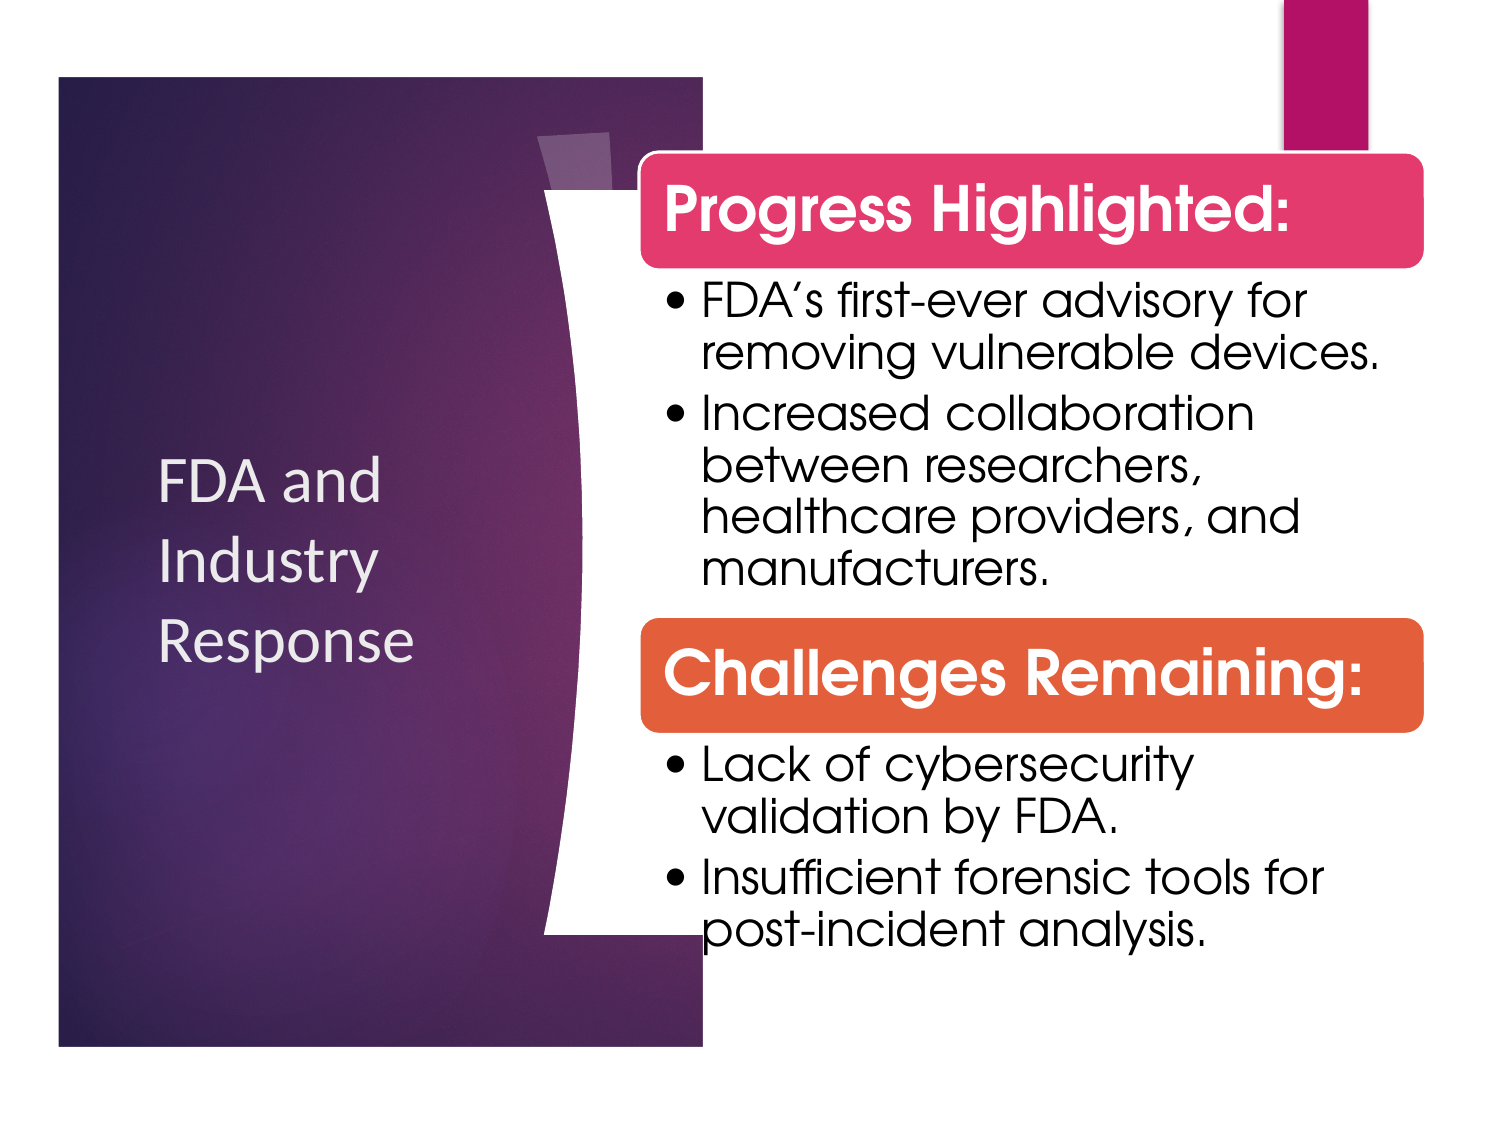

Progress Highlighted:

FDA’s first-ever advisory for removing vulnerable devices.
Increased collaboration between researchers, healthcare providers, and manufacturers.

Challenges Remaining:

Lack of cybersecurity validation by FDA.
Insufficient forensic tools for post-incident analysis.
# FDA and Industry Response